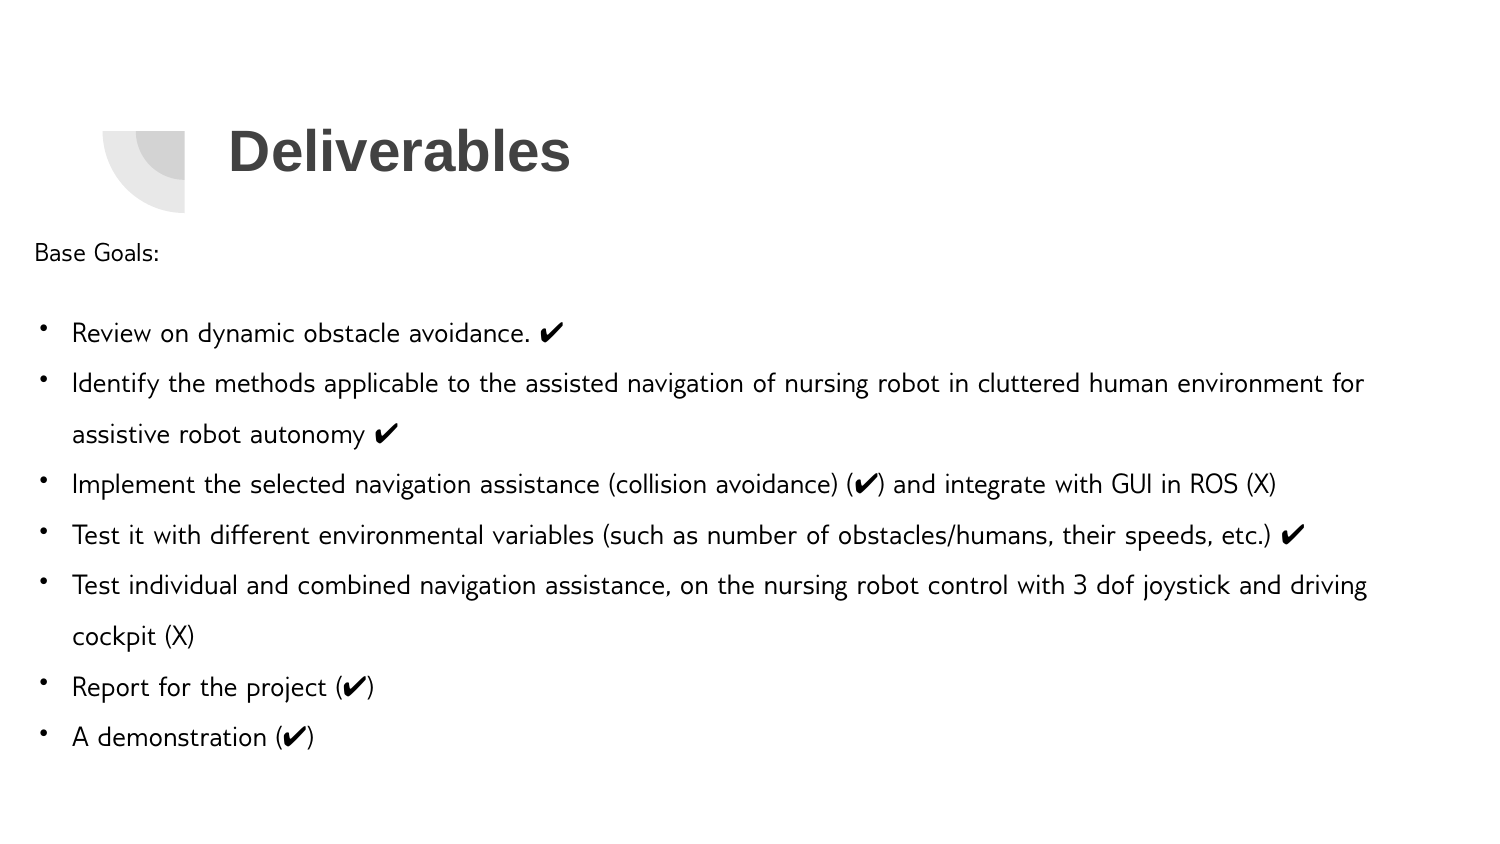

# Deliverables
Base Goals:

Review on dynamic obstacle avoidance. ✔
Identify the methods applicable to the assisted navigation of nursing robot in cluttered human environment for assistive robot autonomy ✔
Implement the selected navigation assistance (collision avoidance) (✔) and integrate with GUI in ROS (X)
Test it with different environmental variables (such as number of obstacles/humans, their speeds, etc.) ✔
Test individual and combined navigation assistance, on the nursing robot control with 3 dof joystick and driving cockpit (X)
Report for the project (✔)
A demonstration (✔)